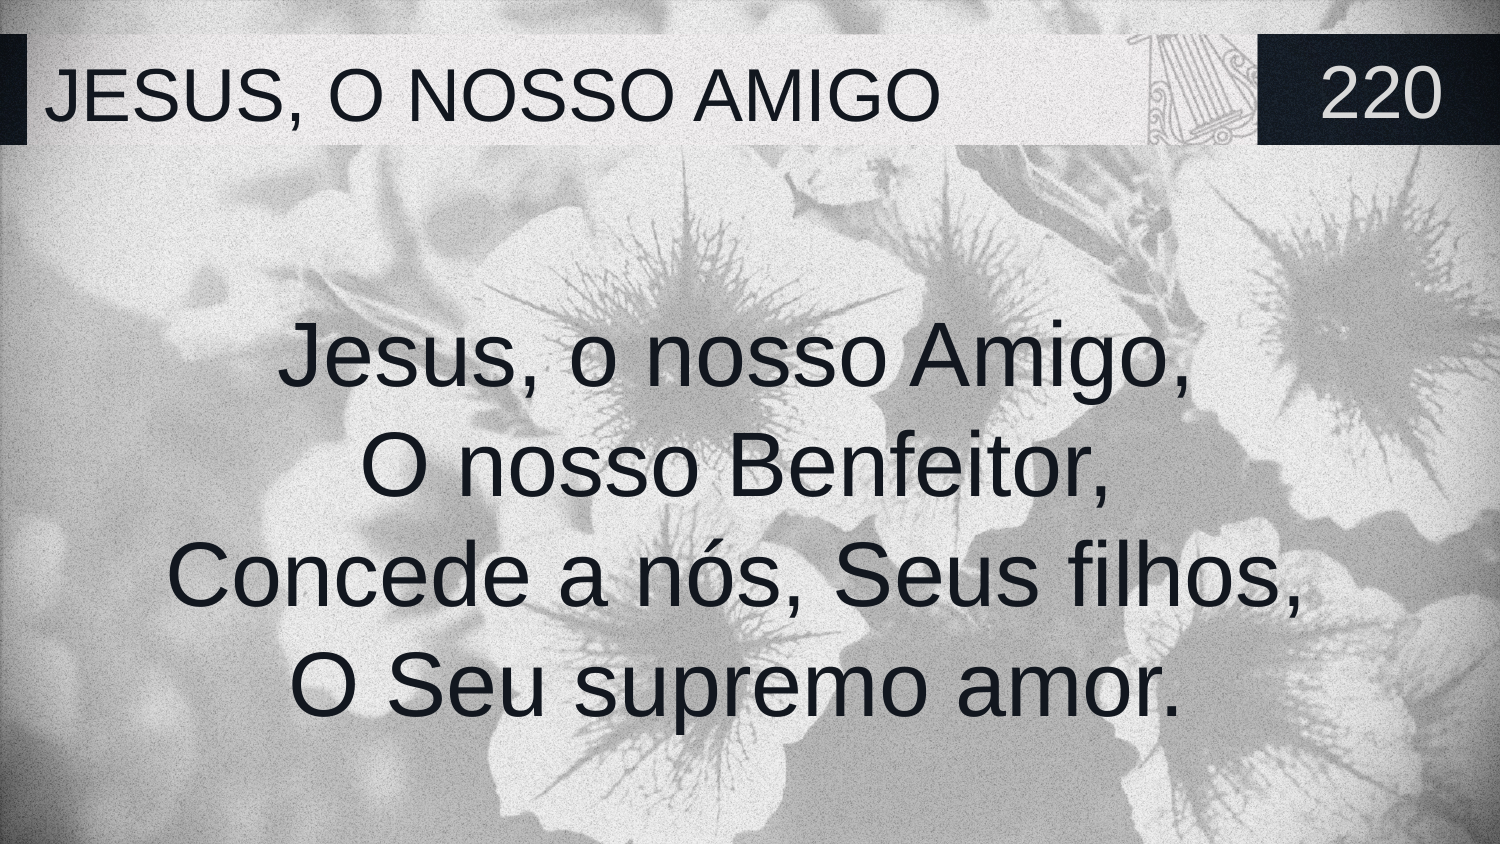

# JESUS, O NOSSO AMIGO
220
Jesus, o nosso Amigo,
O nosso Benfeitor,
Concede a nós, Seus filhos,
O Seu supremo amor.